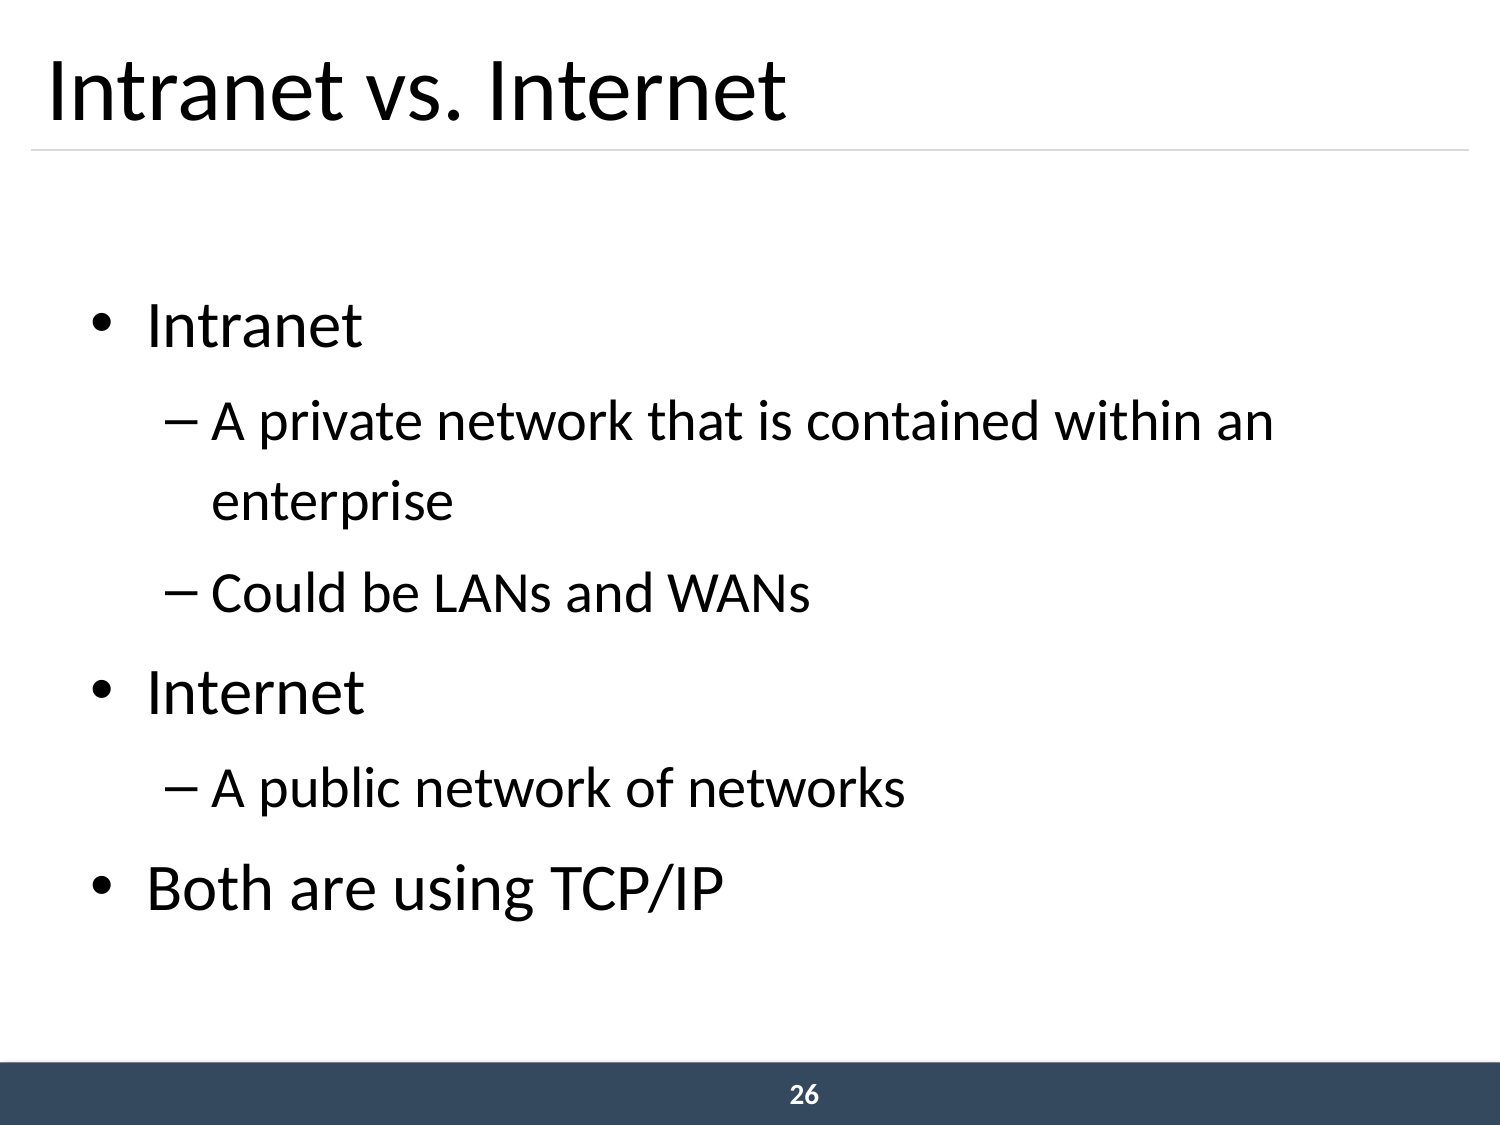

# Intranet vs. Internet
Intranet
A private network that is contained within an enterprise
Could be LANs and WANs
Internet
A public network of networks
Both are using TCP/IP